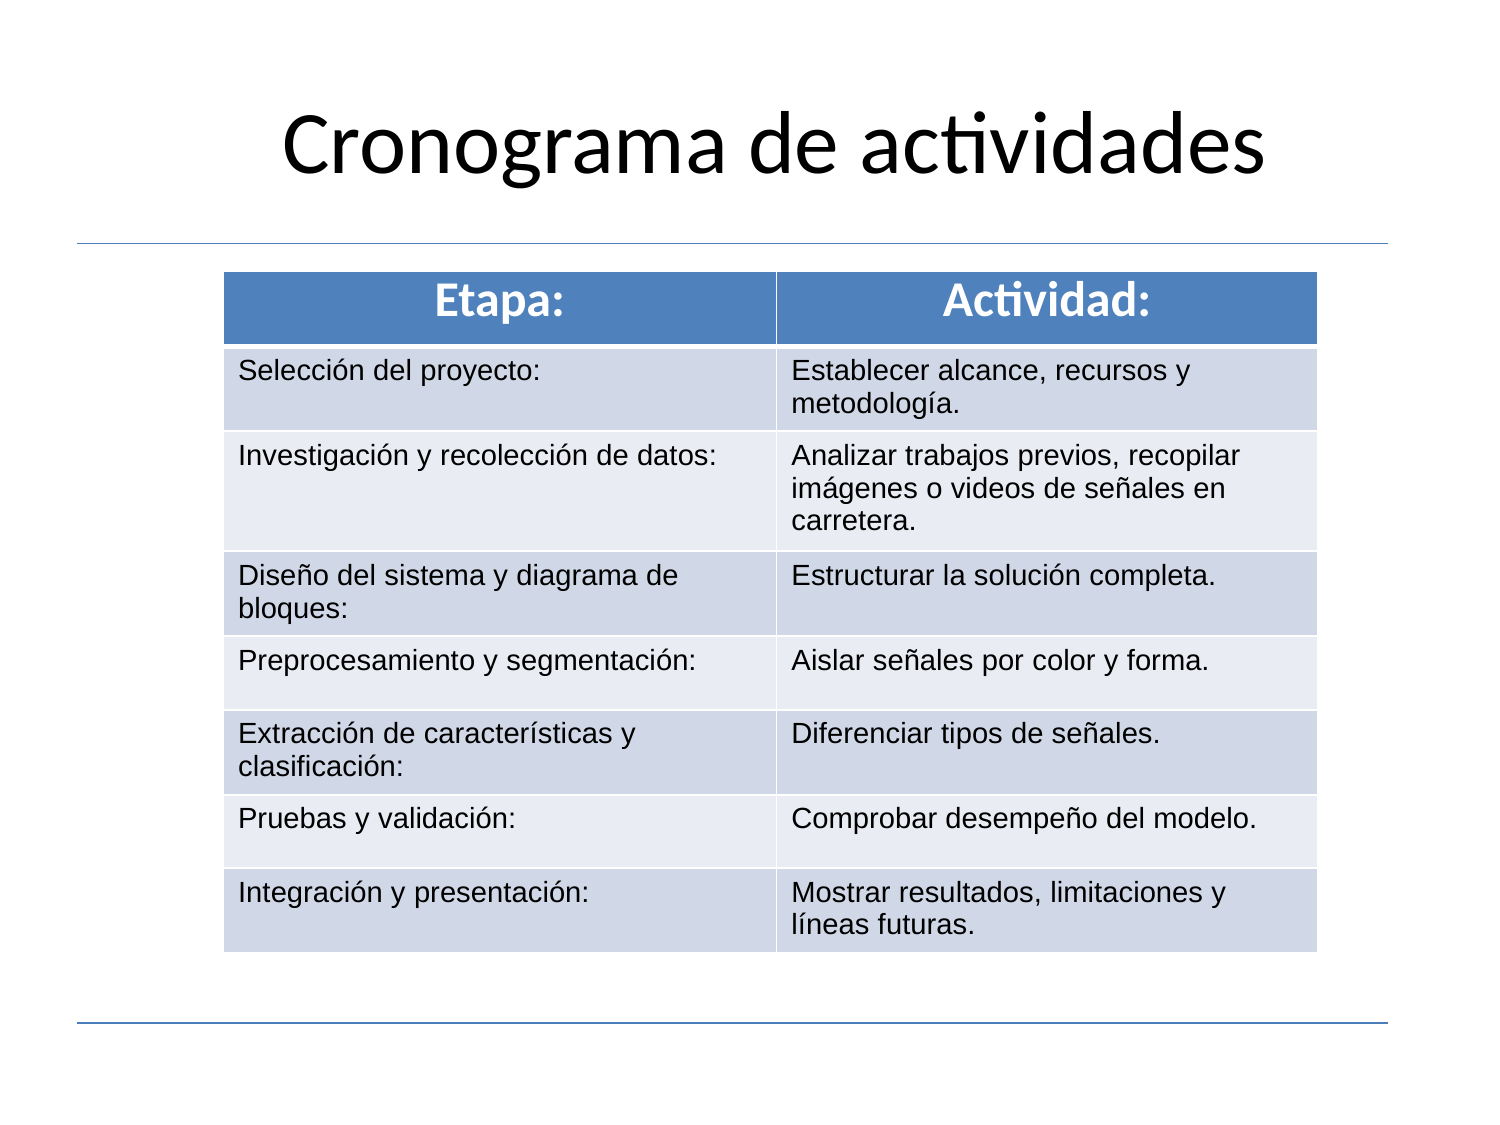

Cronograma de actividades

| Etapa: | Actividad: |
| --- | --- |
| Selección del proyecto: | Establecer alcance, recursos y metodología. |
| Investigación y recolección de datos: | Analizar trabajos previos, recopilar imágenes o videos de señales en carretera. |
| Diseño del sistema y diagrama de bloques: | Estructurar la solución completa. |
| Preprocesamiento y segmentación: | Aislar señales por color y forma. |
| Extracción de características y clasificación: | Diferenciar tipos de señales. |
| Pruebas y validación: | Comprobar desempeño del modelo. |
| Integración y presentación: | Mostrar resultados, limitaciones y líneas futuras. |